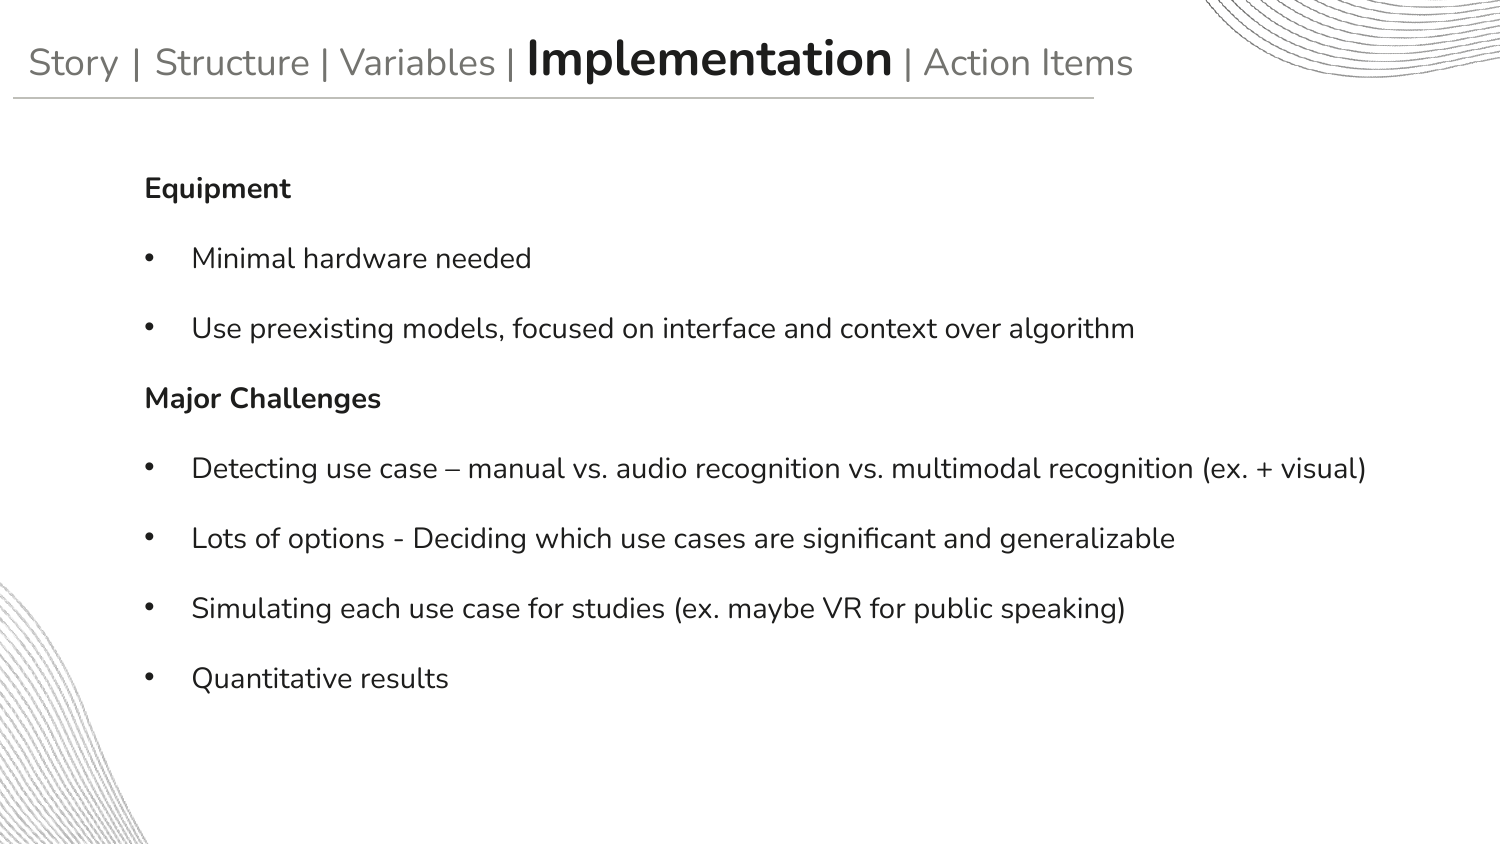

Story | Structure | Variables | Implementation | Action Items
Equipment
Minimal hardware needed
Use preexisting models, focused on interface and context over algorithm
Major Challenges
Detecting use case – manual vs. audio recognition vs. multimodal recognition (ex. + visual)
Lots of options - Deciding which use cases are significant and generalizable
Simulating each use case for studies (ex. maybe VR for public speaking)
Quantitative results